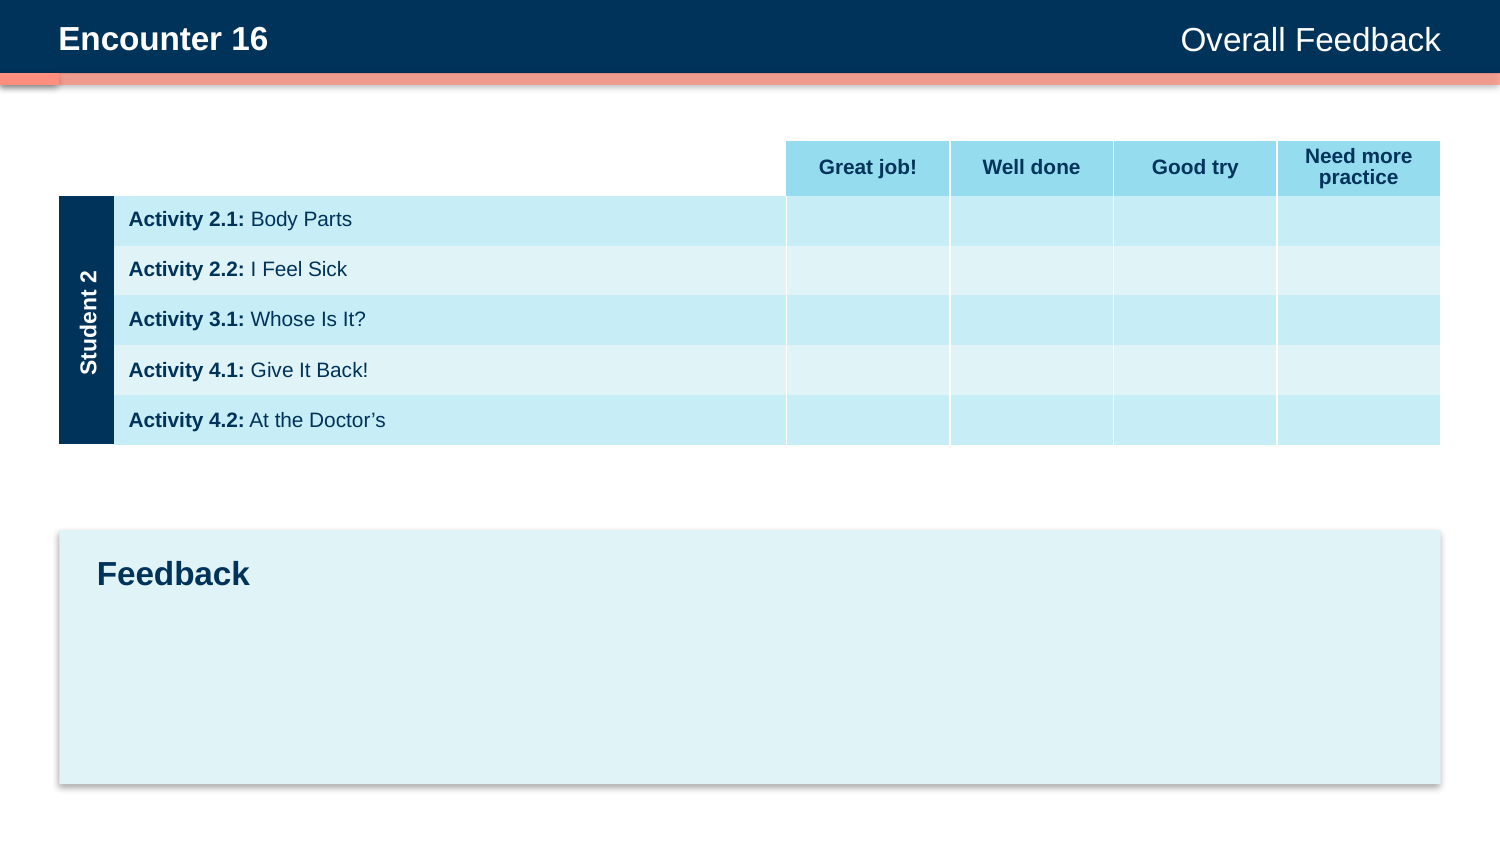

Encounter 16
Overall Feedback

|  |  | Great job! | Well done | Good try | Need more practice |
| --- | --- | --- | --- | --- | --- |
|  | Activity 2.1: Body Parts |  |  |  |  |
|  | Activity 2.2: I Feel Sick |  |  |  |  |
|  | Activity 3.1: Whose Is It? |  |  |  |  |
|  | Activity 4.1: Give It Back! |  |  |  |  |
|  | Activity 4.2: At the Doctor’s |  |  |  |  |
Student 2

Feedback